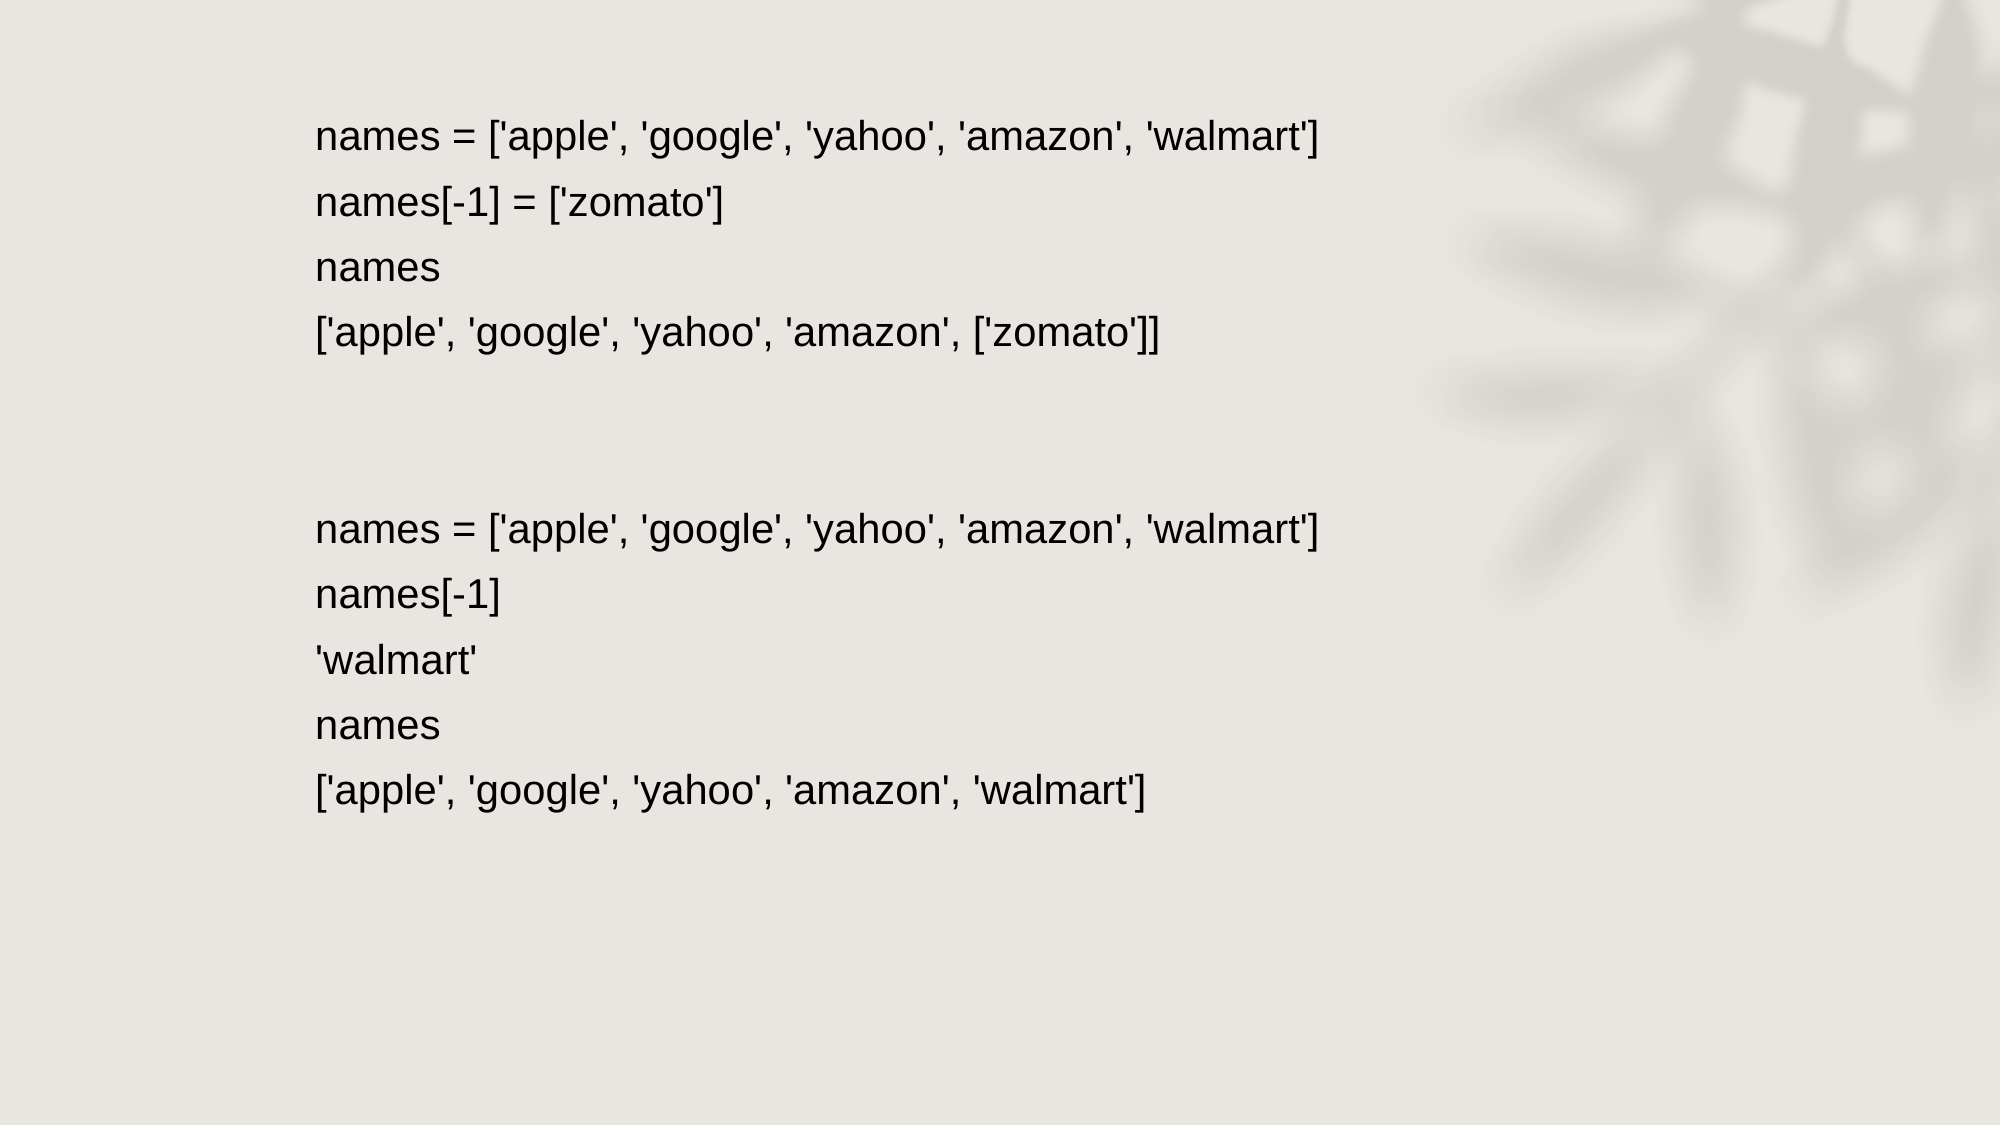

names = ['apple', 'google', 'yahoo', 'amazon', 'walmart']
	names[-1] = ['zomato']
	names
	['apple', 'google', 'yahoo', 'amazon', ['zomato']]

	names = ['apple', 'google', 'yahoo', 'amazon', 'walmart']
	names[-1]
	'walmart'
	names
	['apple', 'google', 'yahoo', 'amazon', 'walmart']